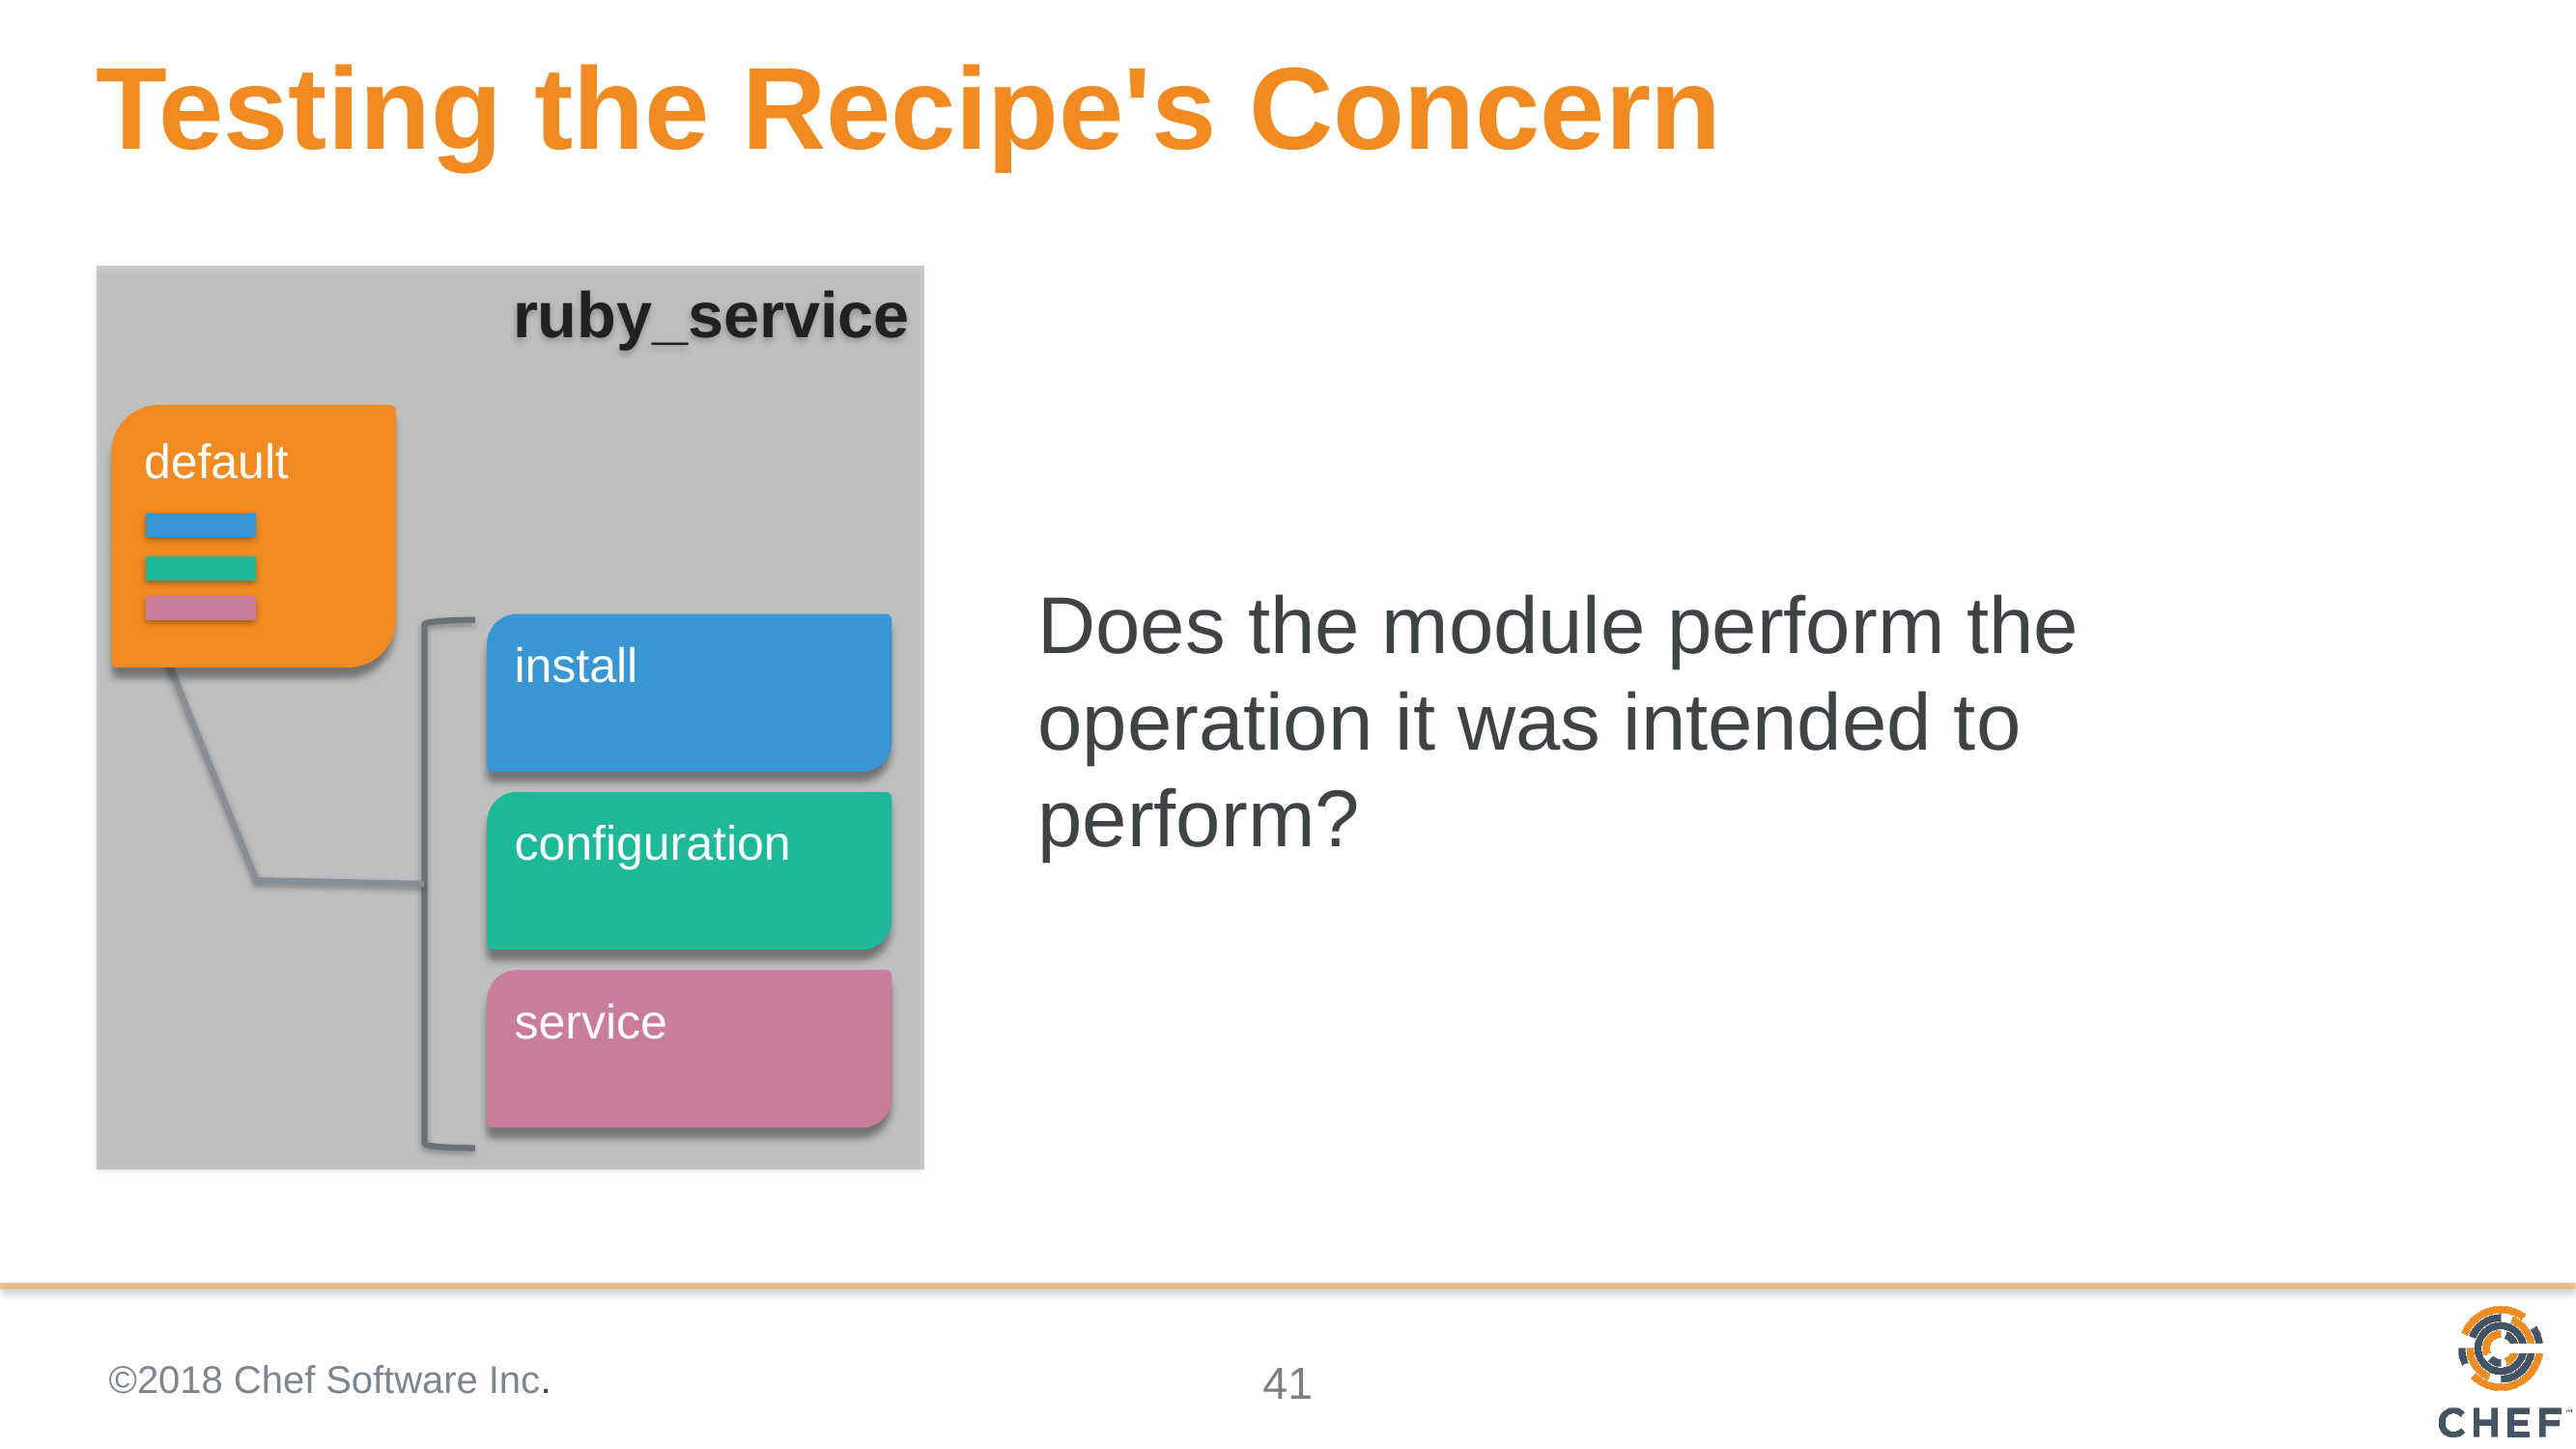

# Testing the Recipe's Concern
Does the module perform the operation it was intended to perform?
ruby_service
default

install
configuration
service